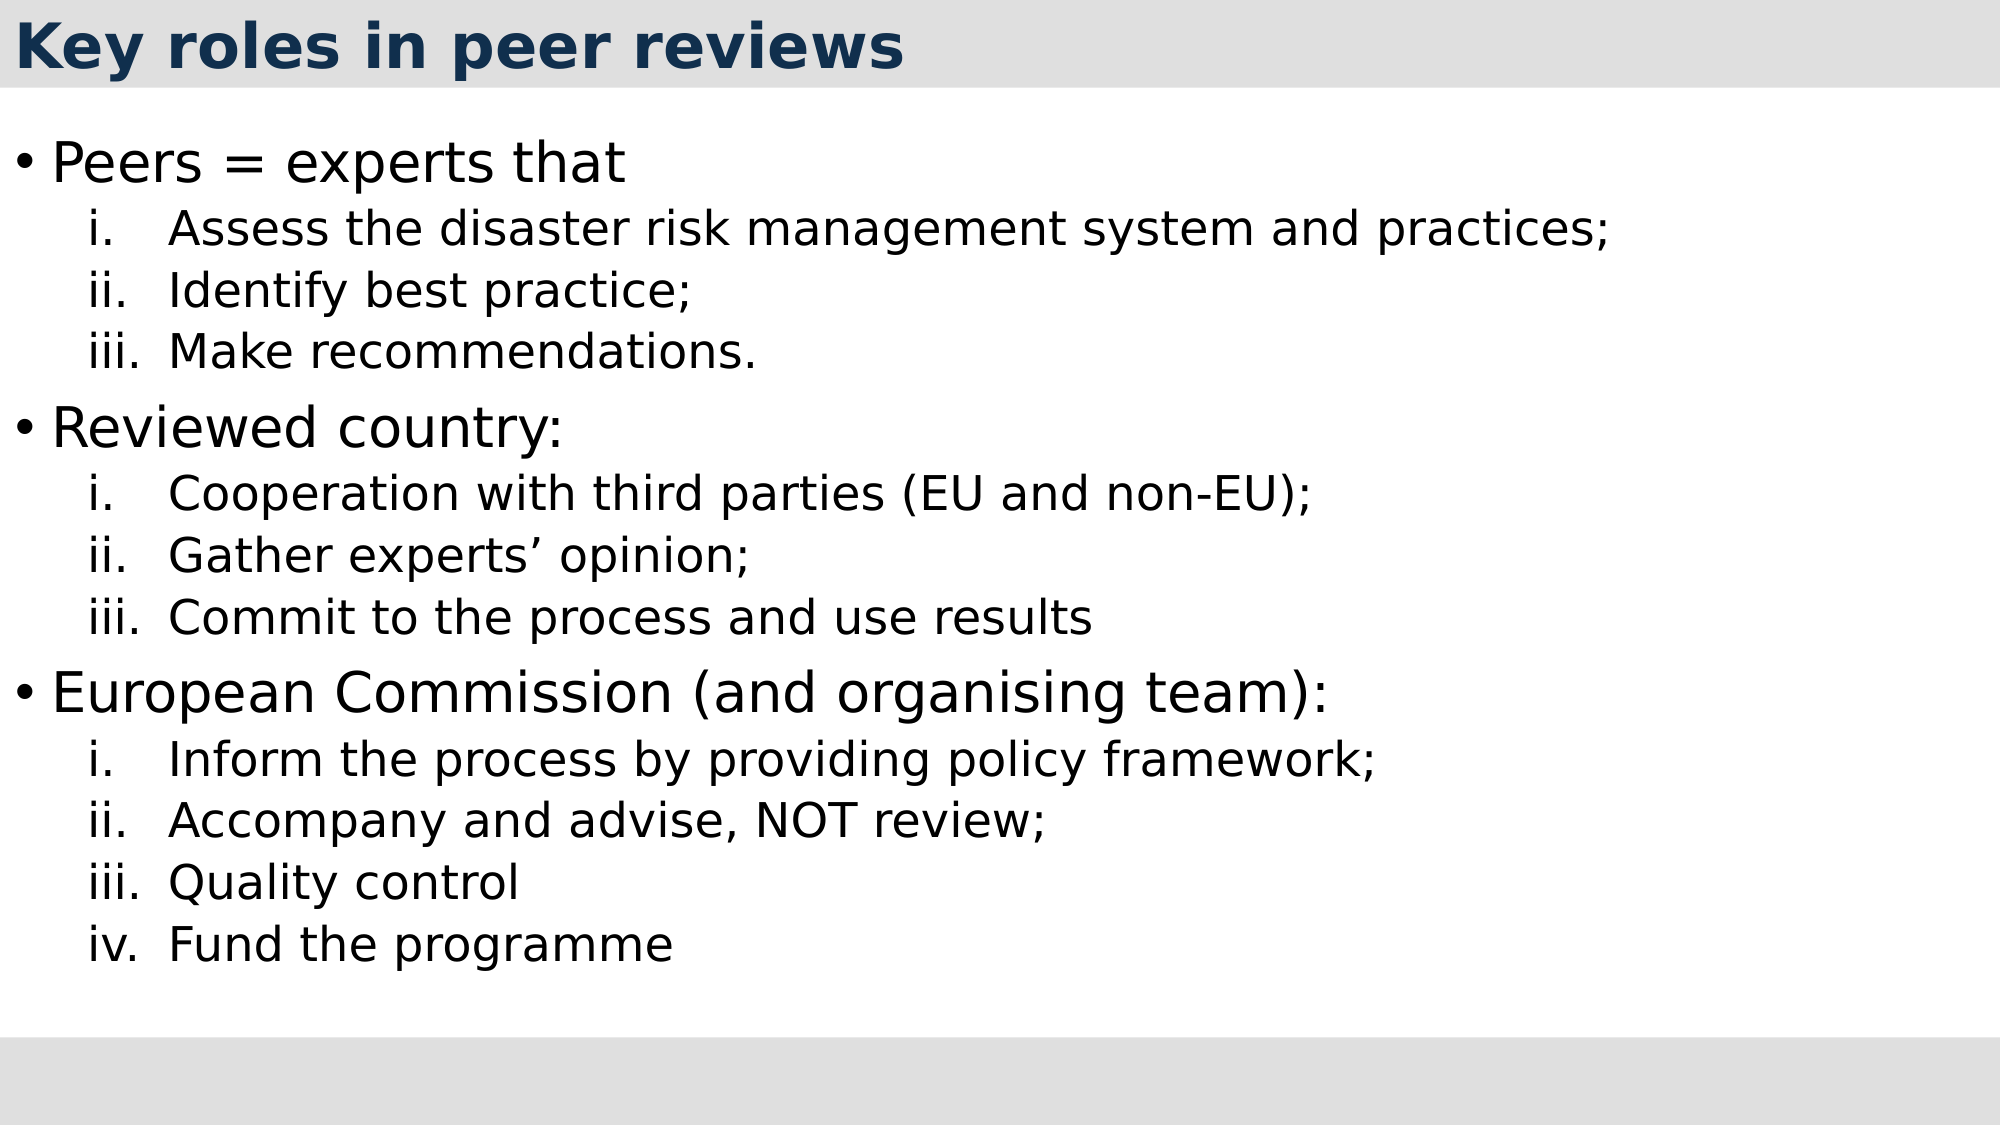

Key roles in peer reviews
Peers = experts that
Assess the disaster risk management system and practices;
Identify best practice;
Make recommendations.
Reviewed country:
Cooperation with third parties (EU and non-EU);
Gather experts’ opinion;
Commit to the process and use results
European Commission (and organising team):
Inform the process by providing policy framework;
Accompany and advise, NOT review;
Quality control
Fund the programme